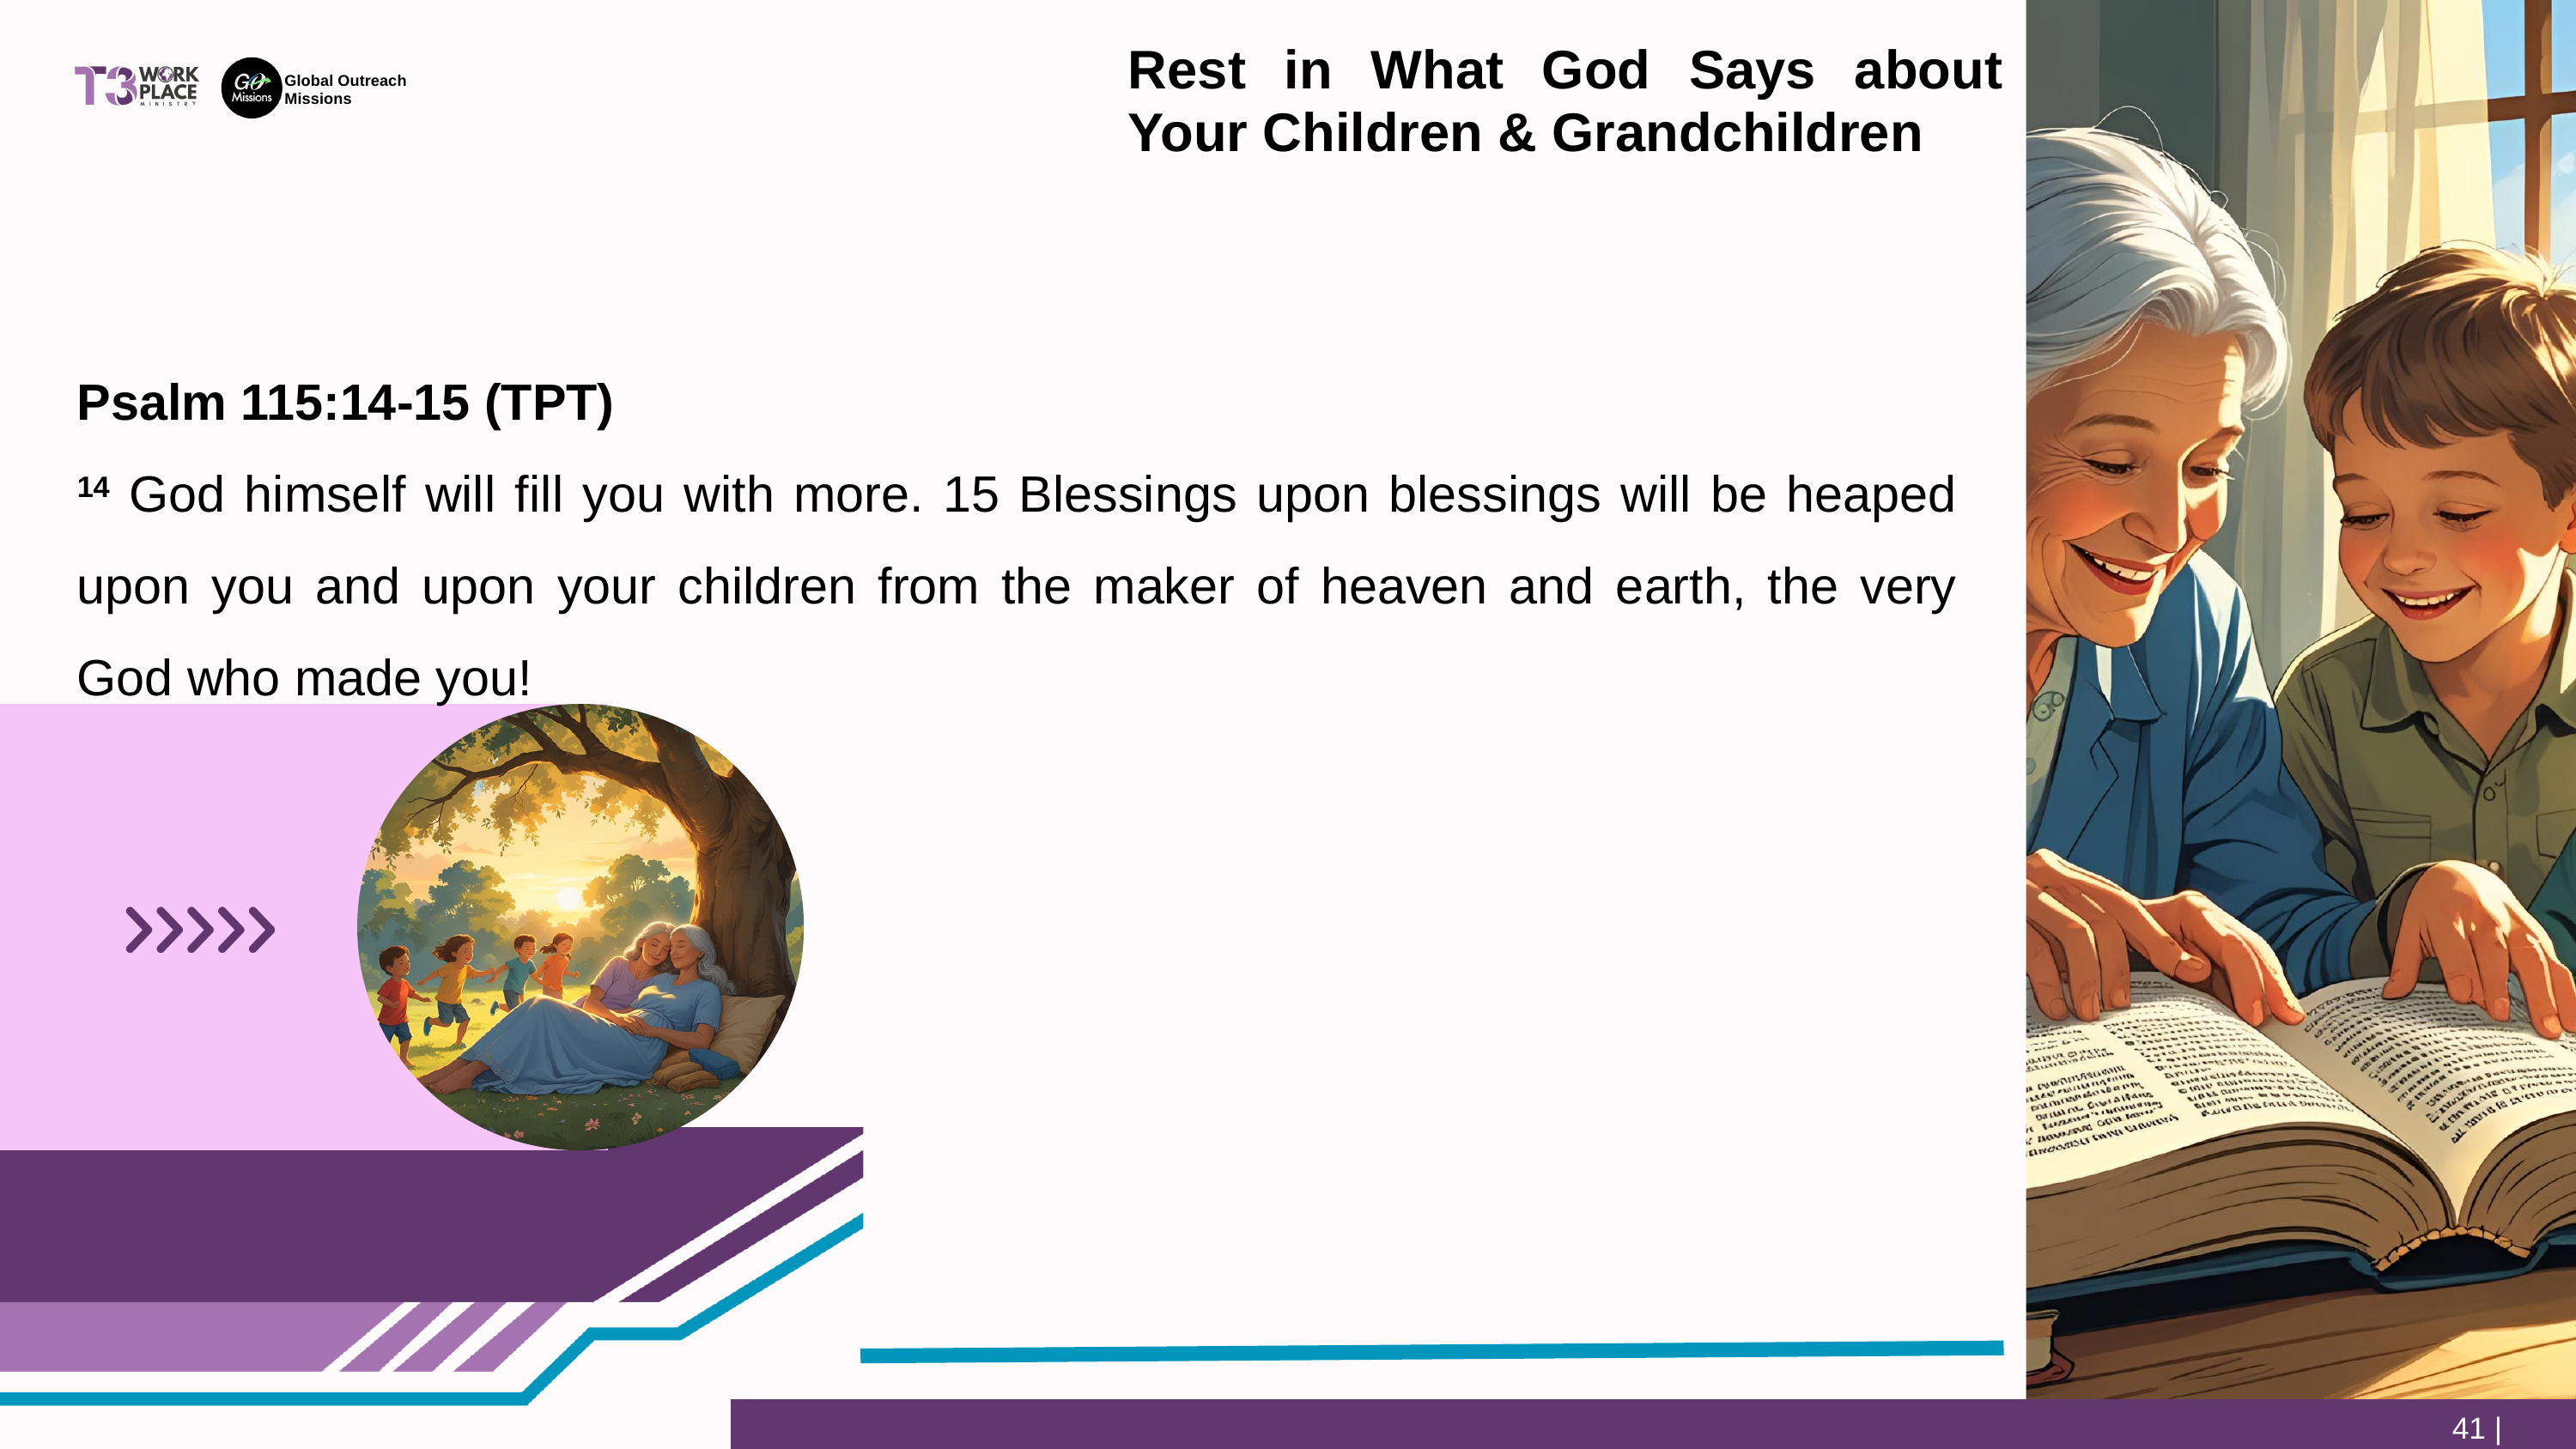

Rest in What God Says about Your Children & Grandchildren

Global Outreach
Missions
Psalm 115:14-15 (TPT)
14 God himself will fill you with more. 15 Blessings upon blessings will be heaped upon you and upon your children from the maker of heaven and earth, the very God who made you!

41 | Page